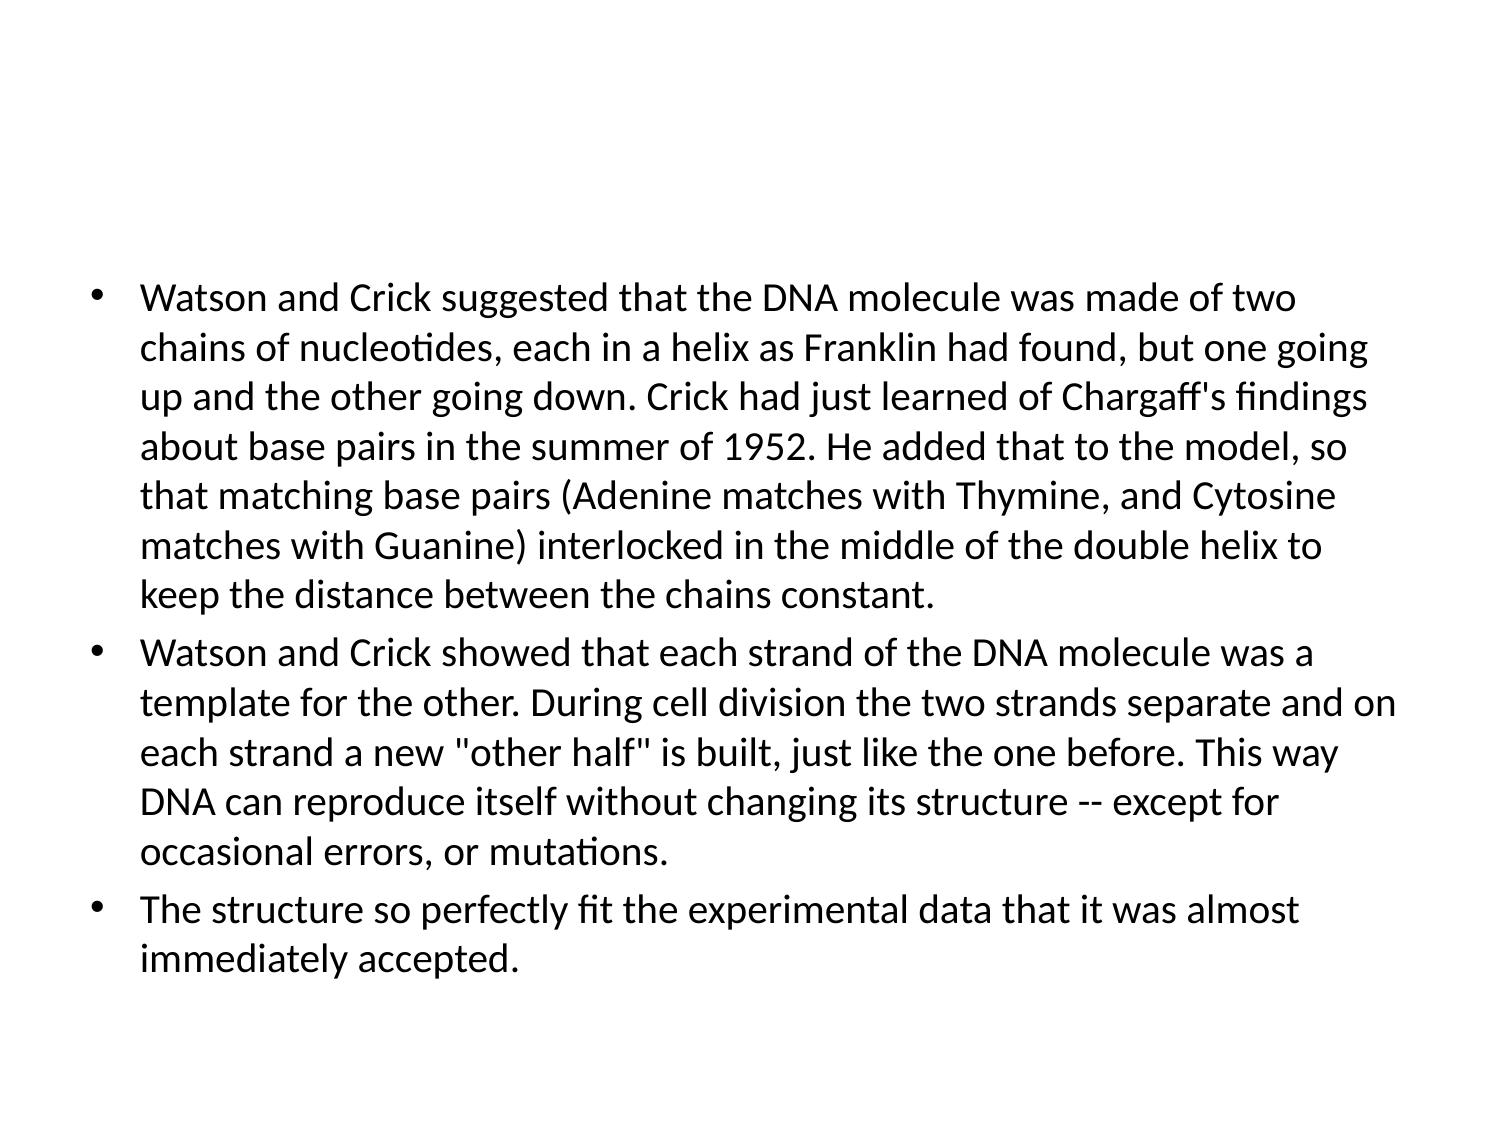

#
Watson and Crick suggested that the DNA molecule was made of two chains of nucleotides, each in a helix as Franklin had found, but one going up and the other going down. Crick had just learned of Chargaff's findings about base pairs in the summer of 1952. He added that to the model, so that matching base pairs (Adenine matches with Thymine, and Cytosine matches with Guanine) interlocked in the middle of the double helix to keep the distance between the chains constant.
Watson and Crick showed that each strand of the DNA molecule was a template for the other. During cell division the two strands separate and on each strand a new "other half" is built, just like the one before. This way DNA can reproduce itself without changing its structure -- except for occasional errors, or mutations.
The structure so perfectly fit the experimental data that it was almost immediately accepted.